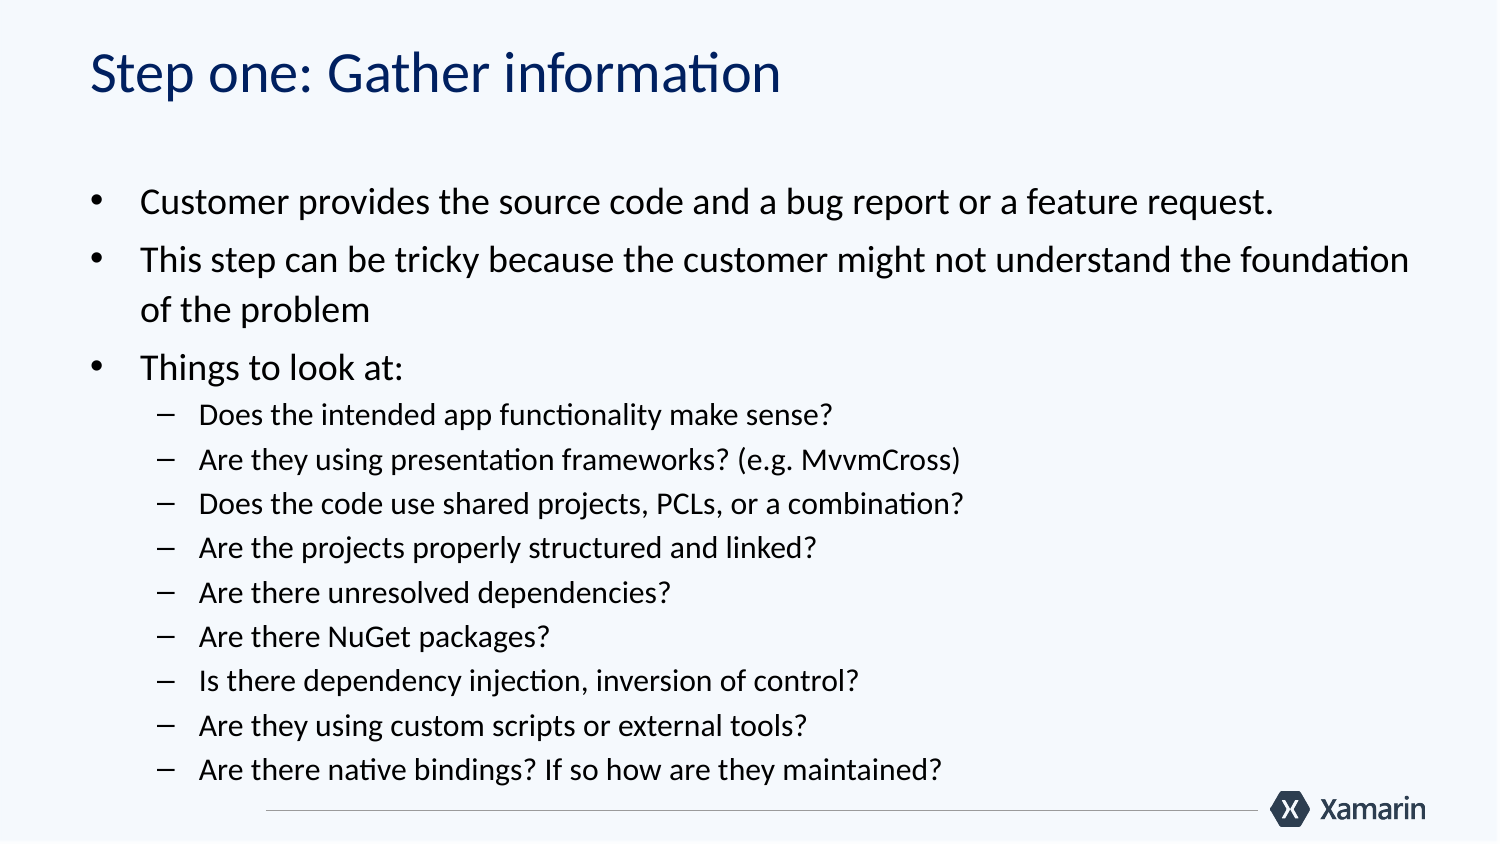

# Step one: Gather information
Customer provides the source code and a bug report or a feature request.
This step can be tricky because the customer might not understand the foundation of the problem
Things to look at:
Does the intended app functionality make sense?
Are they using presentation frameworks? (e.g. MvvmCross)
Does the code use shared projects, PCLs, or a combination?
Are the projects properly structured and linked?
Are there unresolved dependencies?
Are there NuGet packages?
Is there dependency injection, inversion of control?
Are they using custom scripts or external tools?
Are there native bindings? If so how are they maintained?